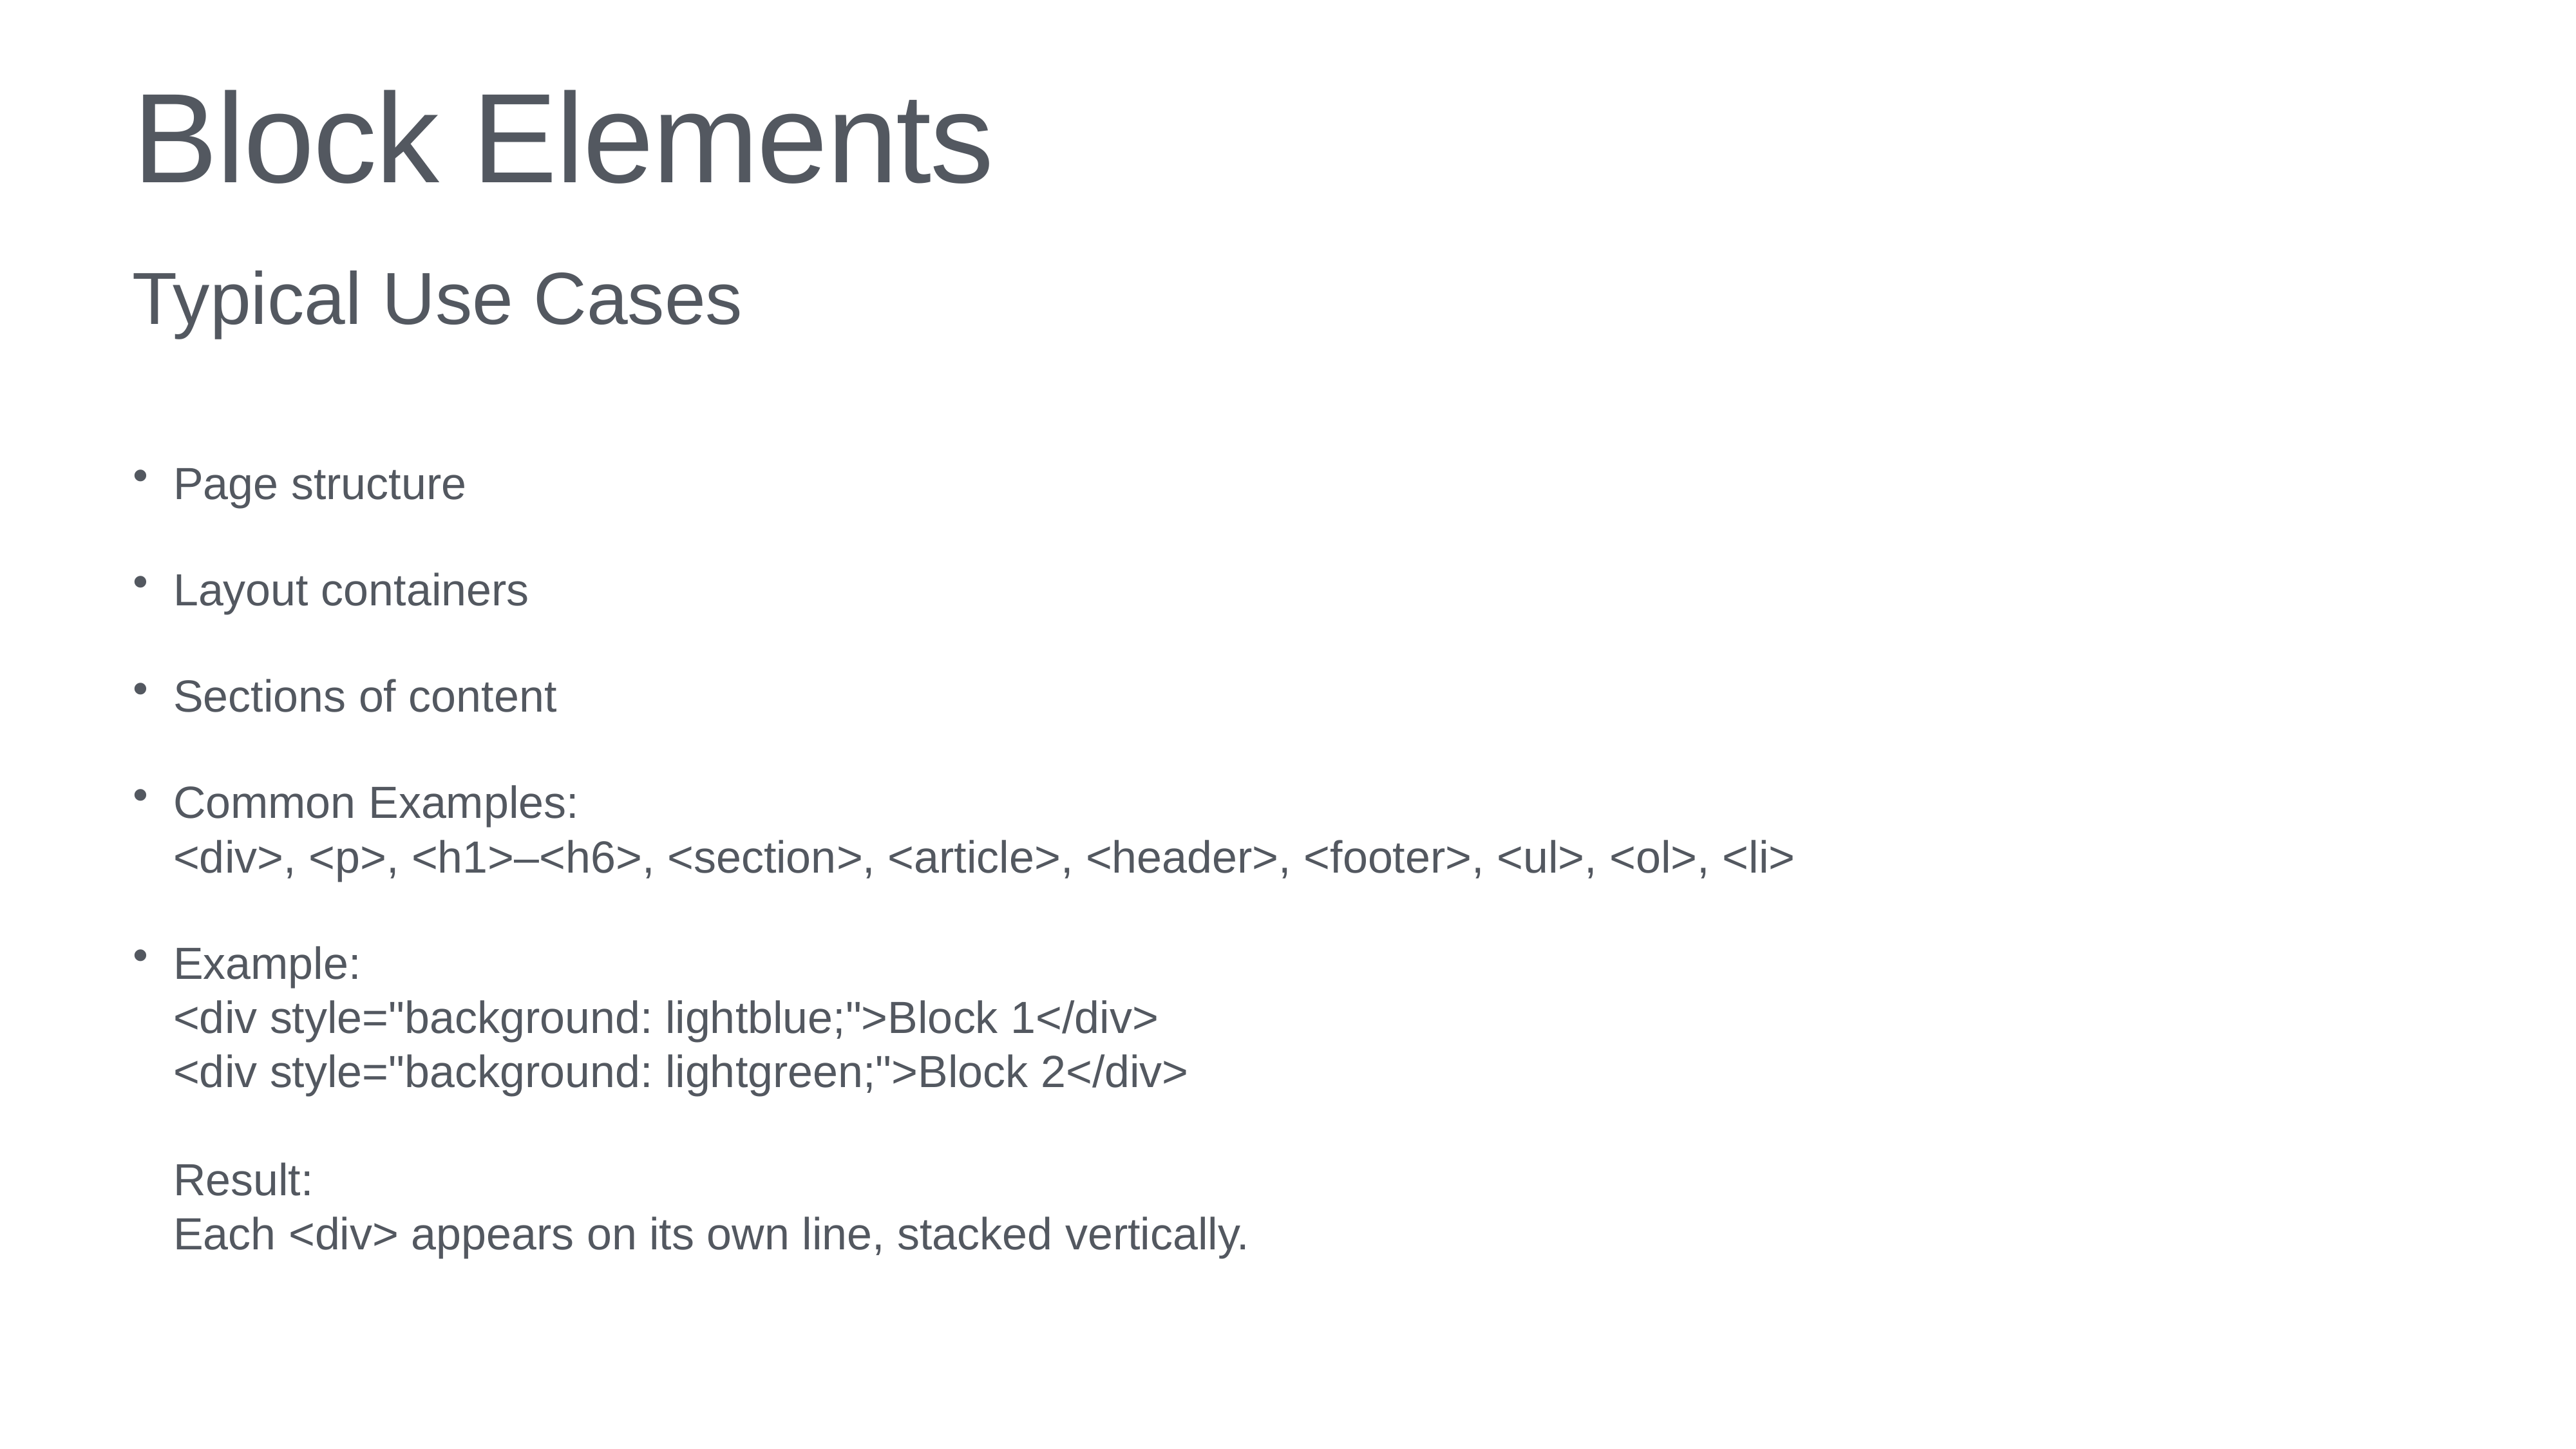

# Block Elements
Typical Use Cases
Page structure
Layout containers
Sections of content
Common Examples:
<div>, <p>, <h1>–<h6>, <section>, <article>, <header>, <footer>, <ul>, <ol>, <li>
Example:
<div style="background: lightblue;">Block 1</div>
<div style="background: lightgreen;">Block 2</div>
Result:
Each <div> appears on its own line, stacked vertically.